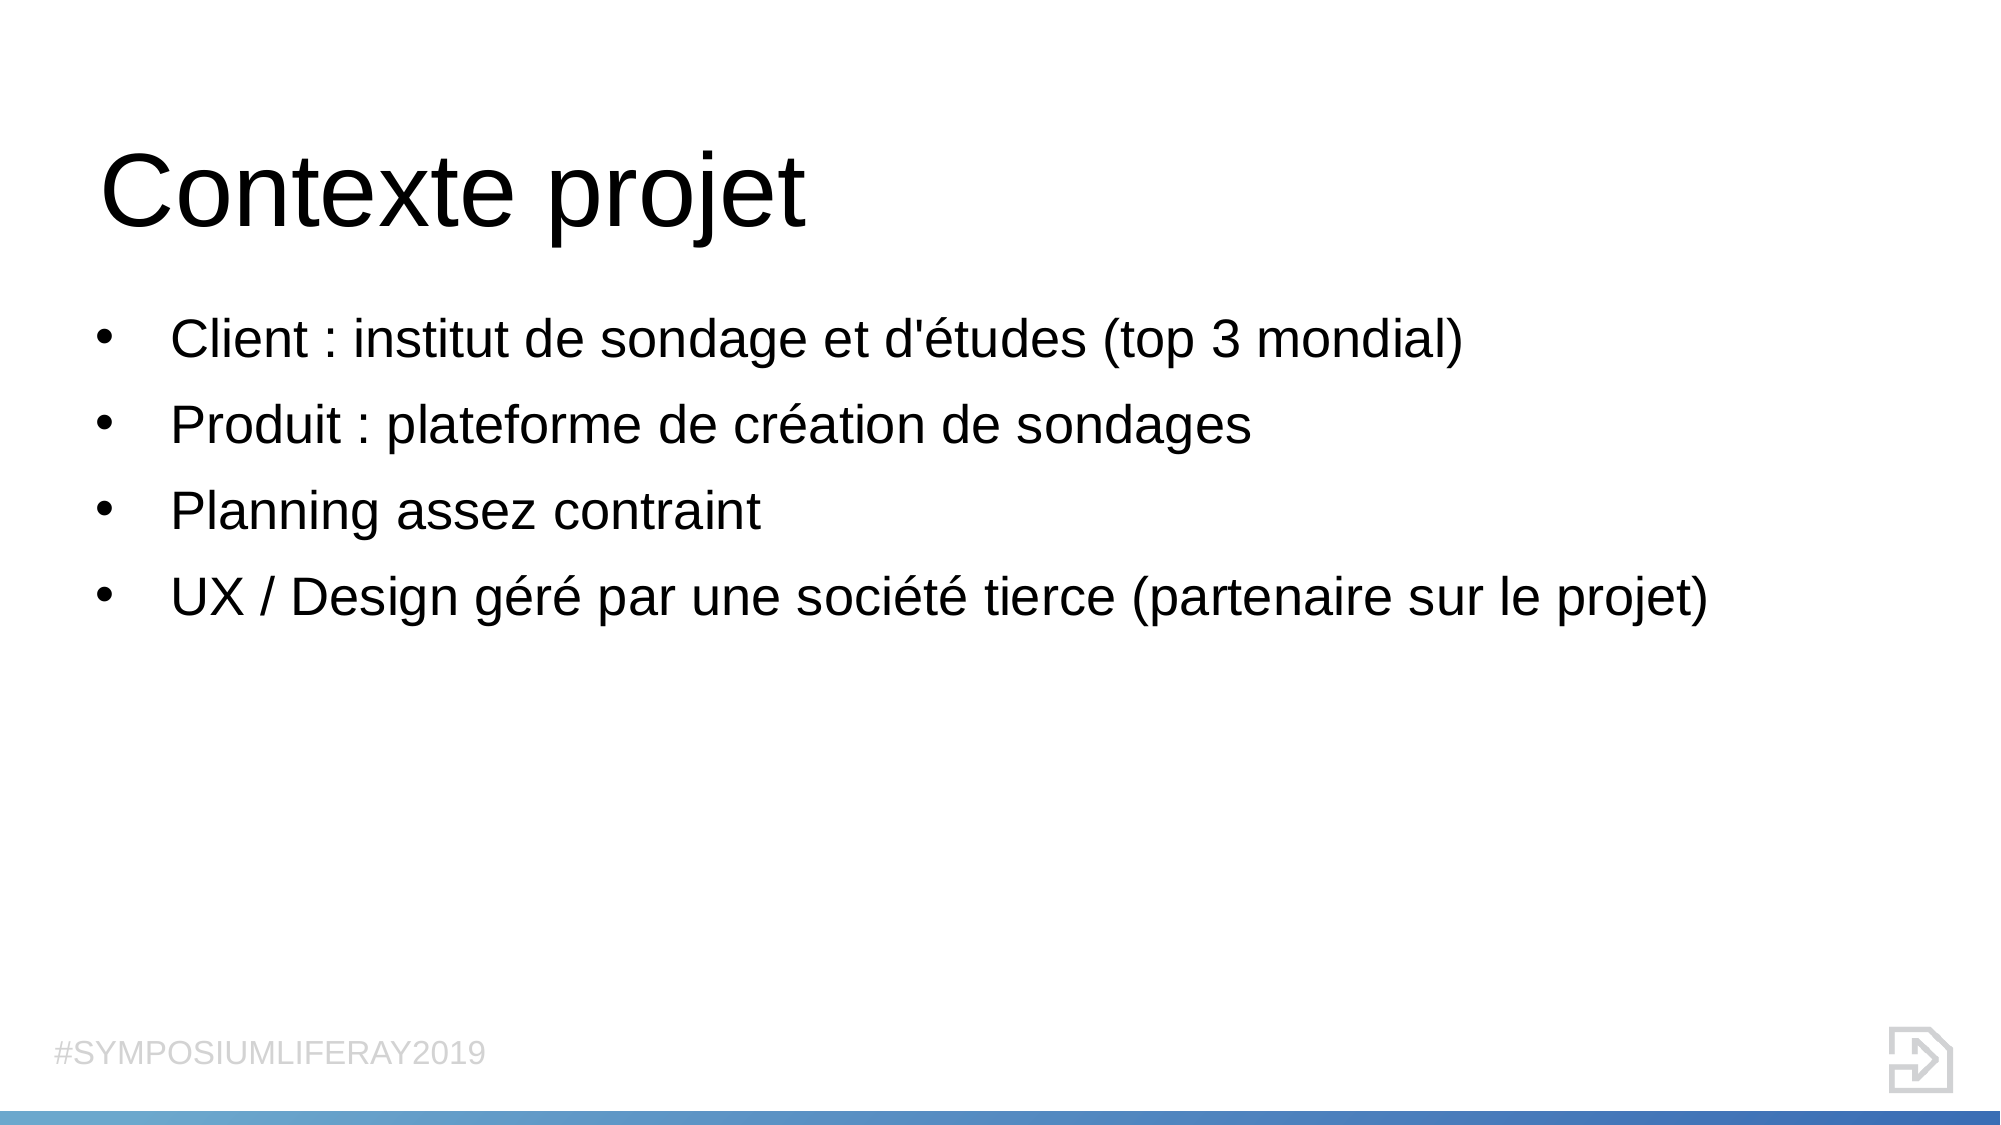

# Contexte projet
Client : institut de sondage et d'études (top 3 mondial)
Produit : plateforme de création de sondages
Planning assez contraint
UX / Design géré par une société tierce (partenaire sur le projet)